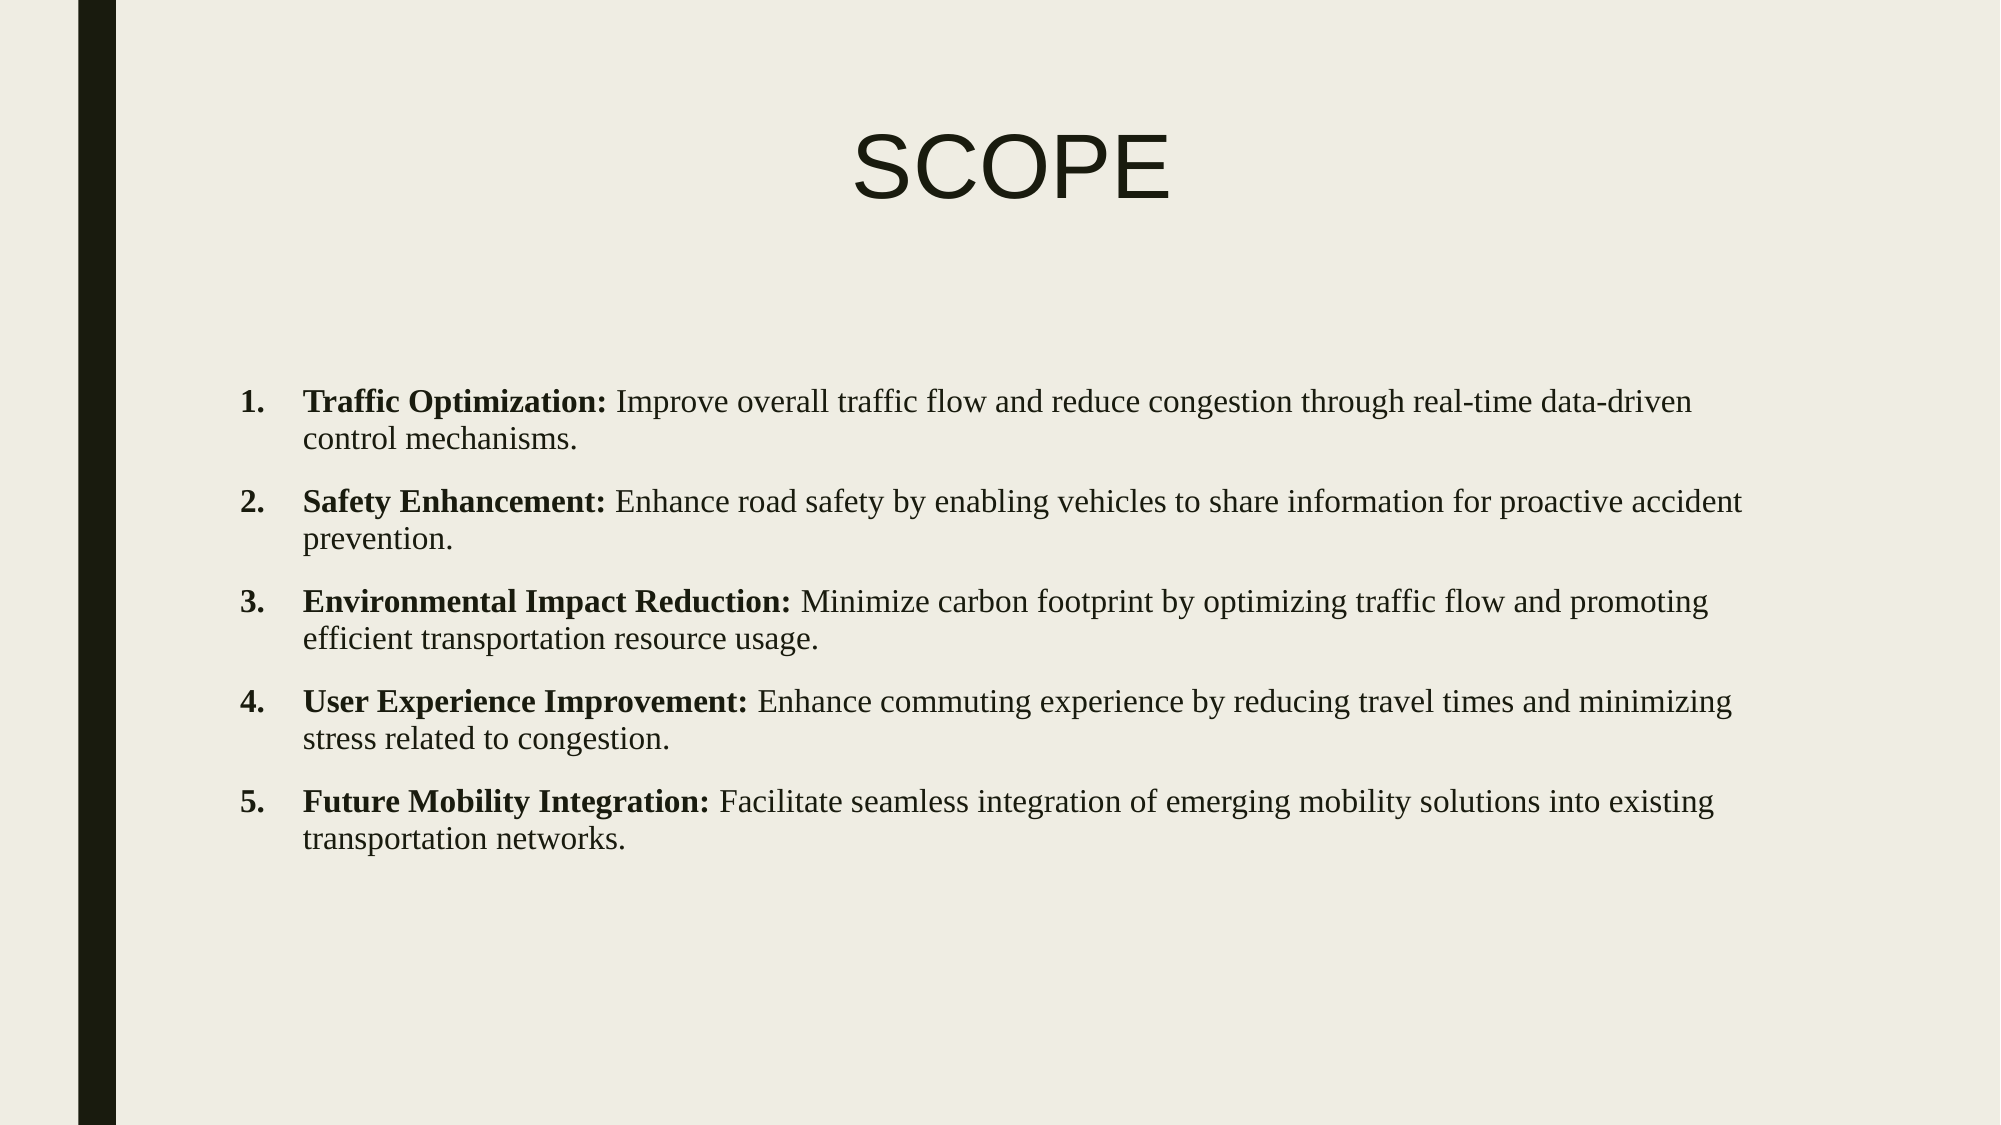

# SCOPE
Traffic Optimization: Improve overall traffic flow and reduce congestion through real-time data-driven control mechanisms.
Safety Enhancement: Enhance road safety by enabling vehicles to share information for proactive accident prevention.
Environmental Impact Reduction: Minimize carbon footprint by optimizing traffic flow and promoting efficient transportation resource usage.
User Experience Improvement: Enhance commuting experience by reducing travel times and minimizing stress related to congestion.
Future Mobility Integration: Facilitate seamless integration of emerging mobility solutions into existing transportation networks.